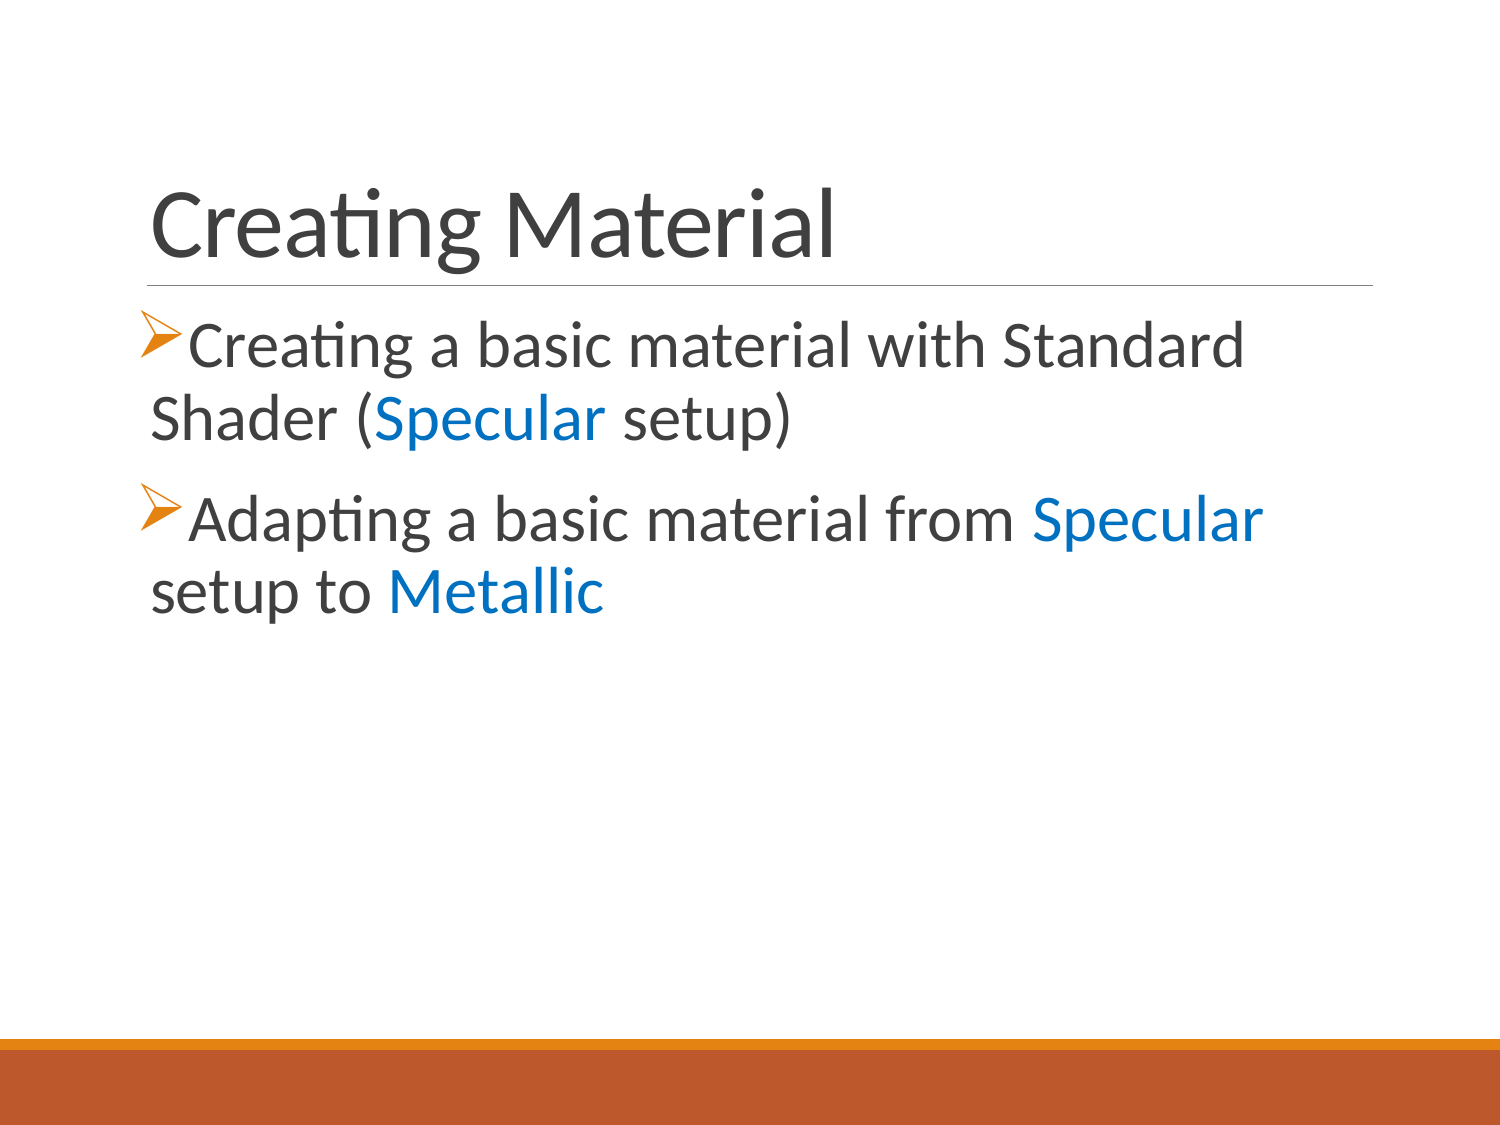

# Creating Material
Creating a basic material with Standard Shader (Specular setup)
Adapting a basic material from Specular setup to Metallic